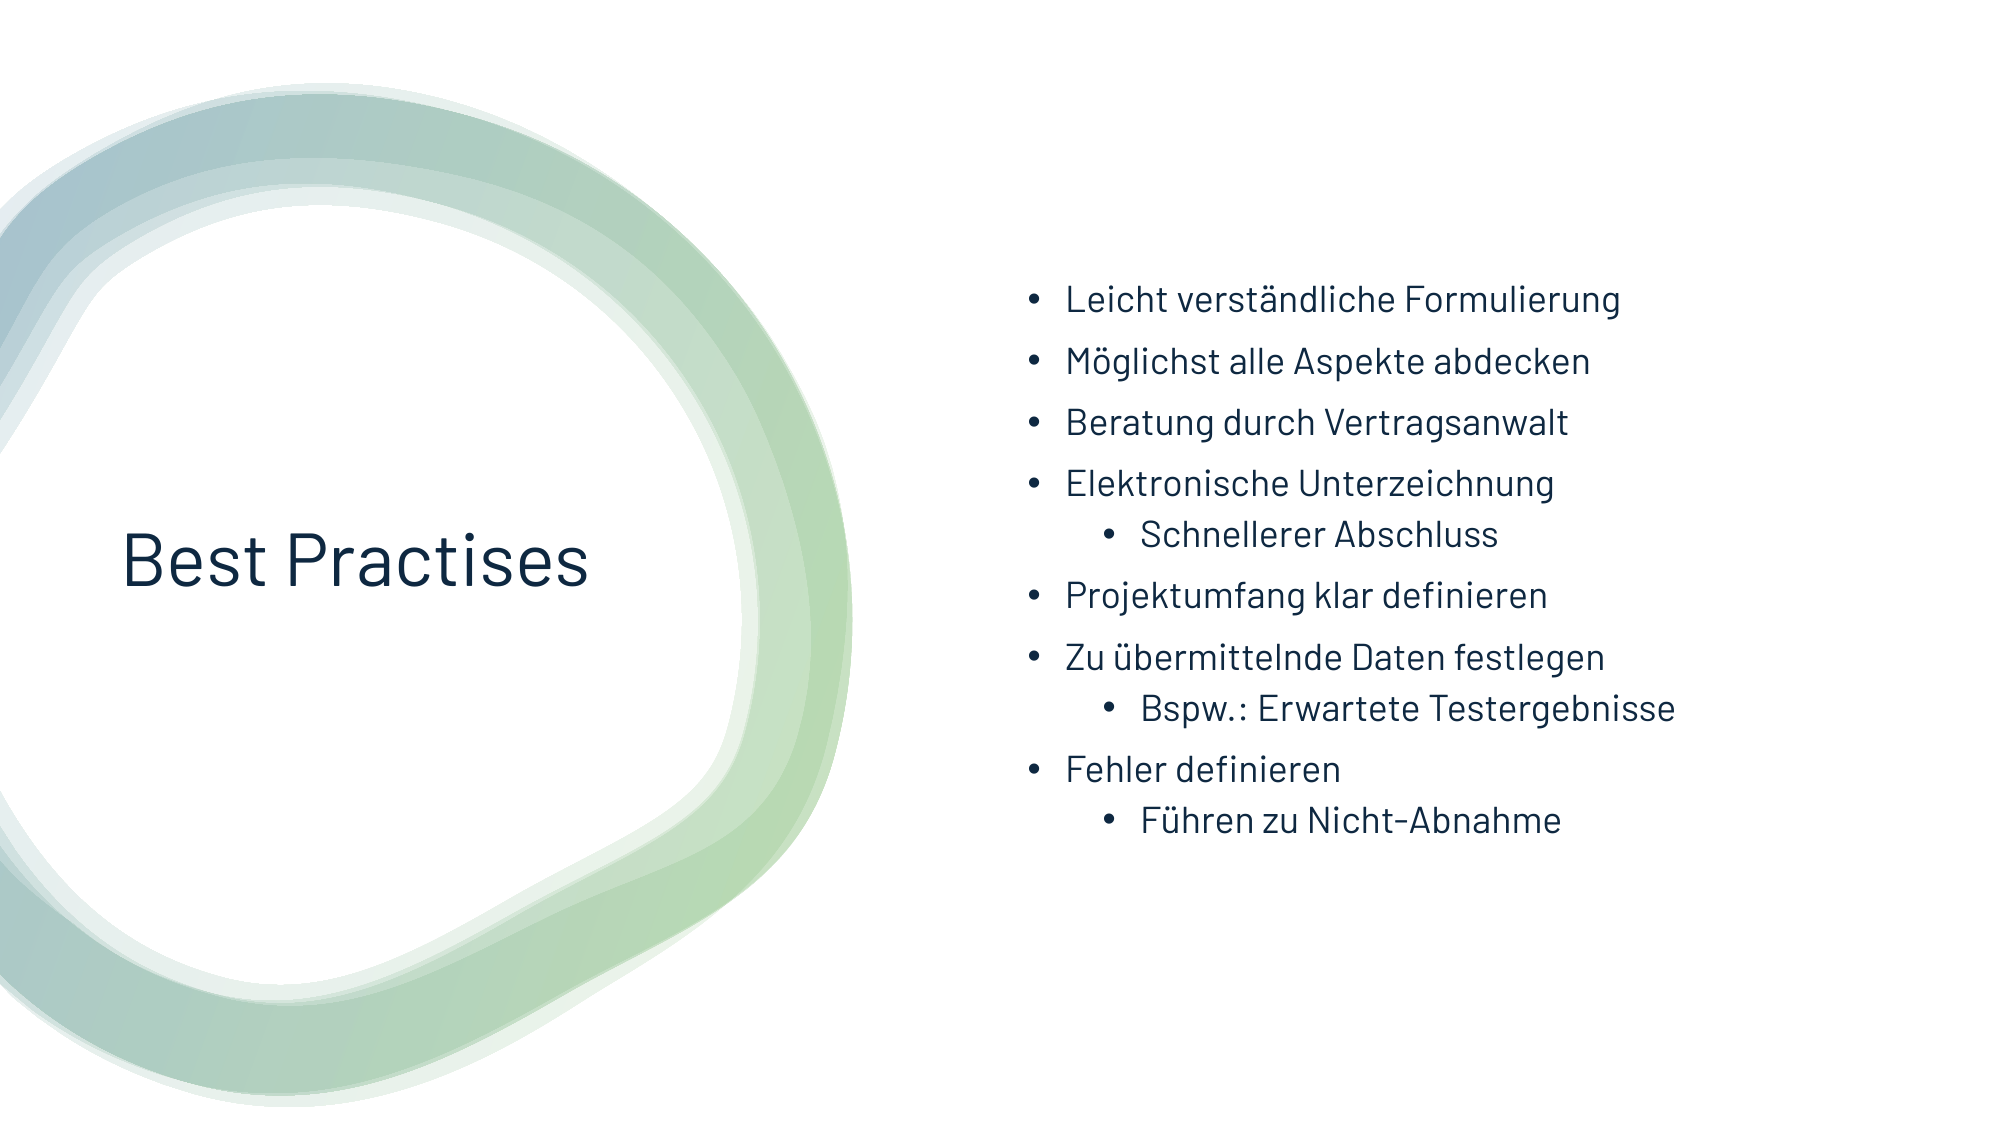

Leicht verständliche Formulierung
Möglichst alle Aspekte abdecken
Beratung durch Vertragsanwalt
Elektronische Unterzeichnung
Schnellerer Abschluss
Projektumfang klar definieren
Zu übermittelnde Daten festlegen
Bspw.: Erwartete Testergebnisse
Fehler definieren
Führen zu Nicht-Abnahme
# Best Practises
Selim Berk Tan, Niklas Straub, Malte Hermann
30